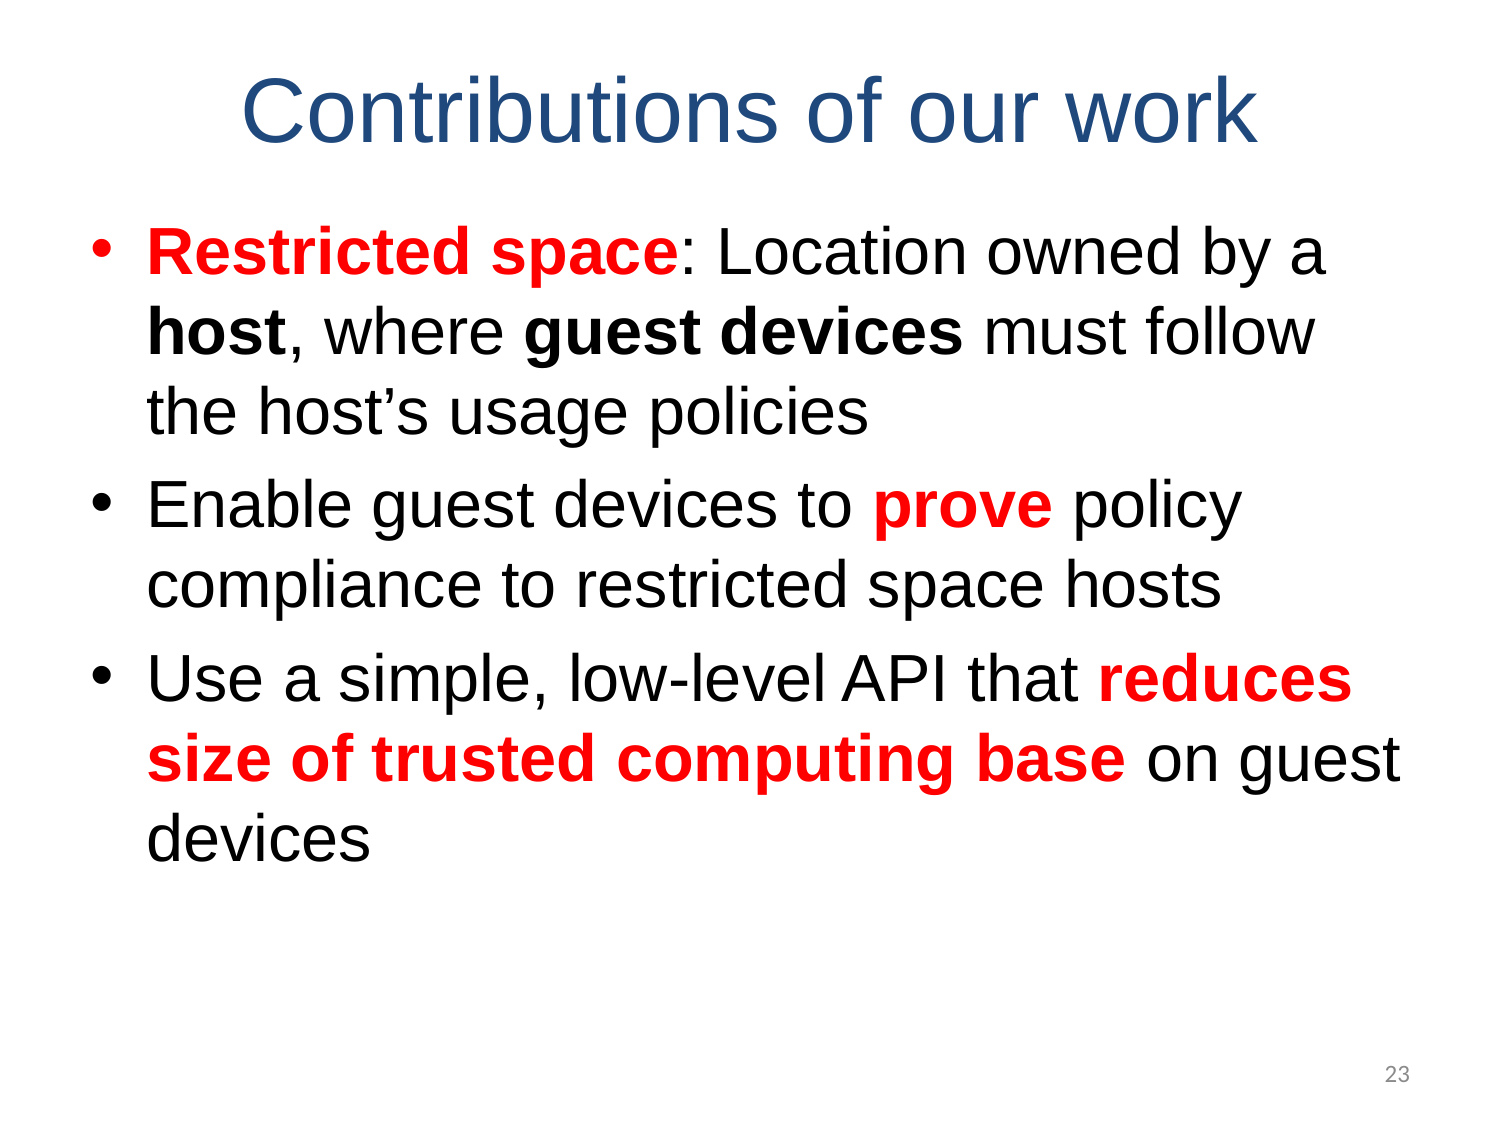

# Contributions of our work
Restricted space: Location owned by a host, where guest devices must follow the host’s usage policies
Enable guest devices to prove policy compliance to restricted space hosts
Use a simple, low-level API that reduces size of trusted computing base on guest devices
23